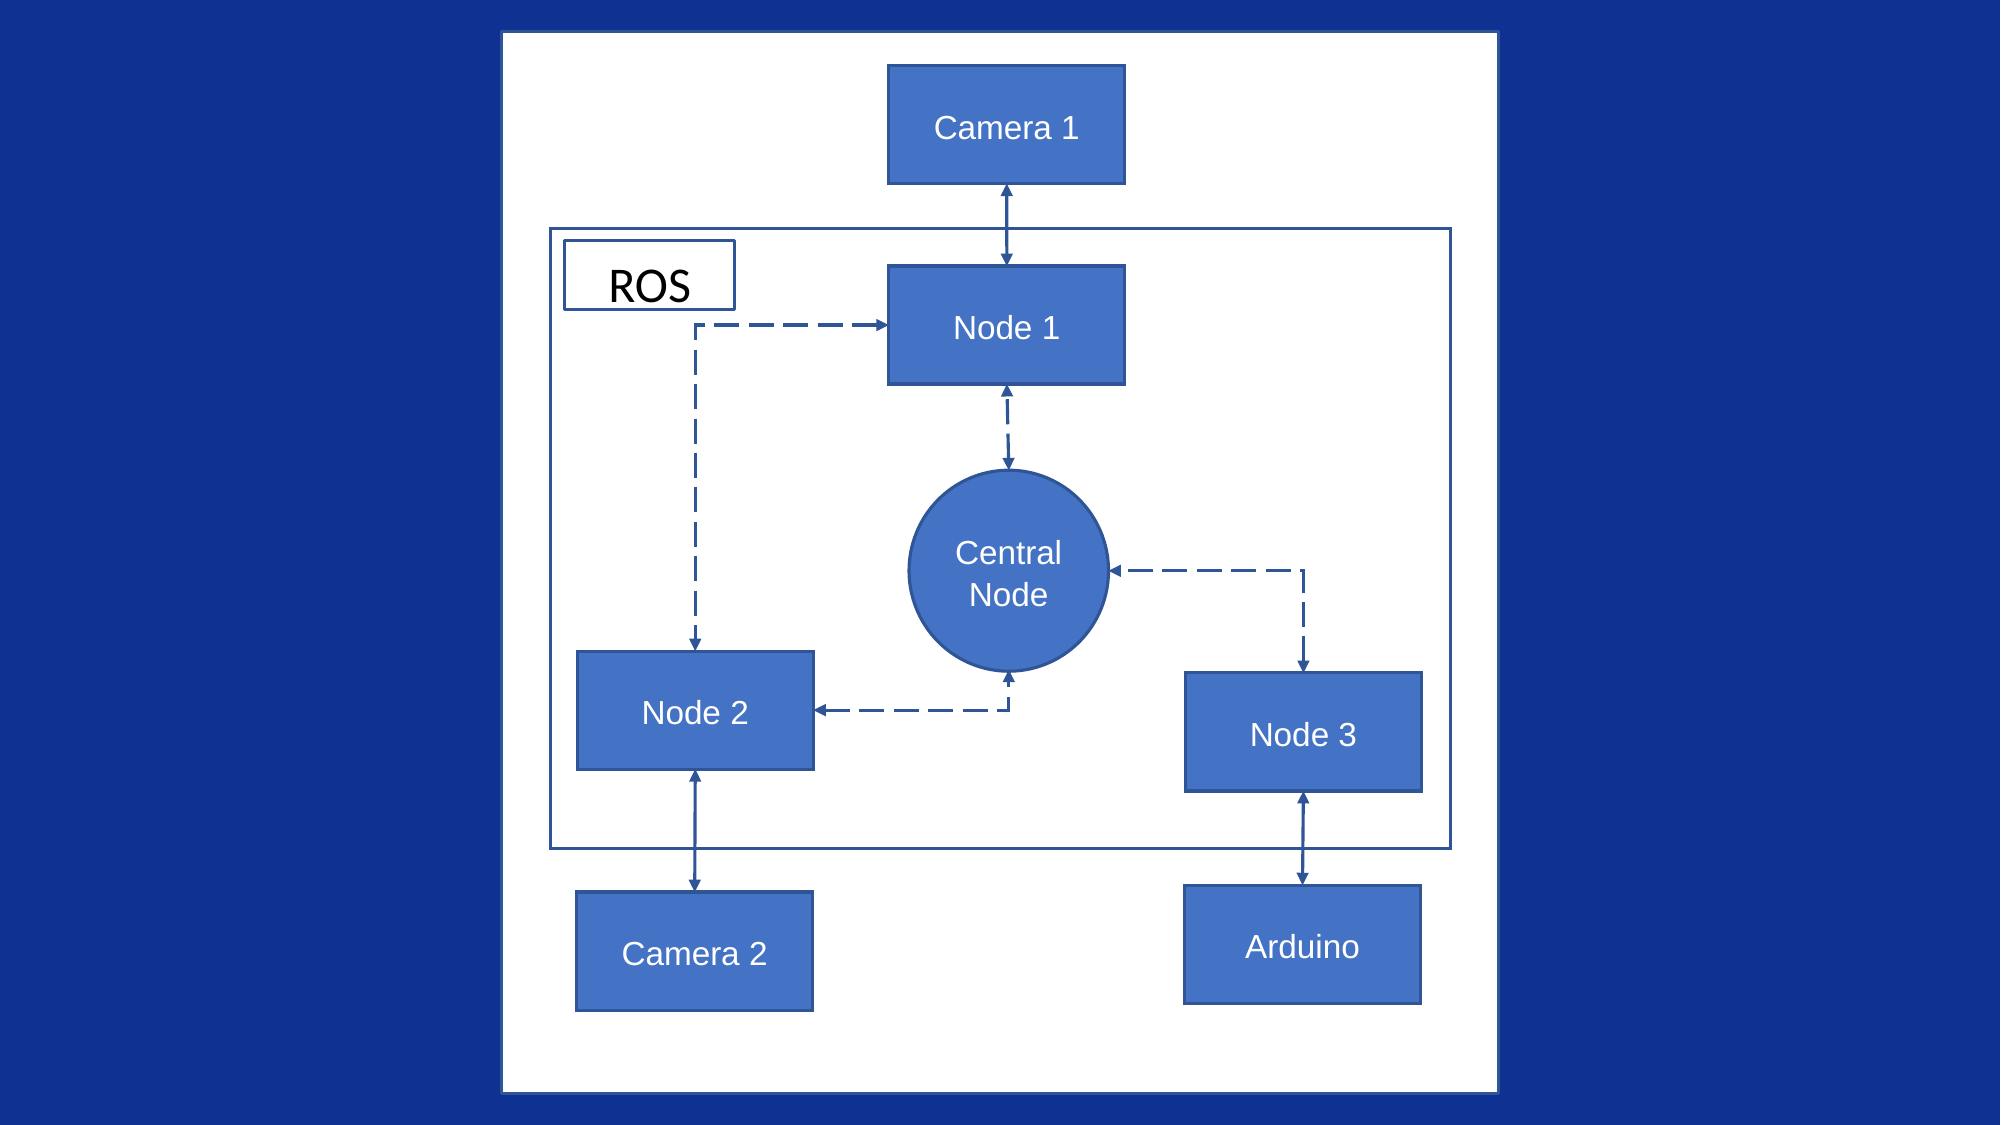

Camera 1

ROS
Node 1
Central Node
Node 2
Node 3
Arduino
Camera 2